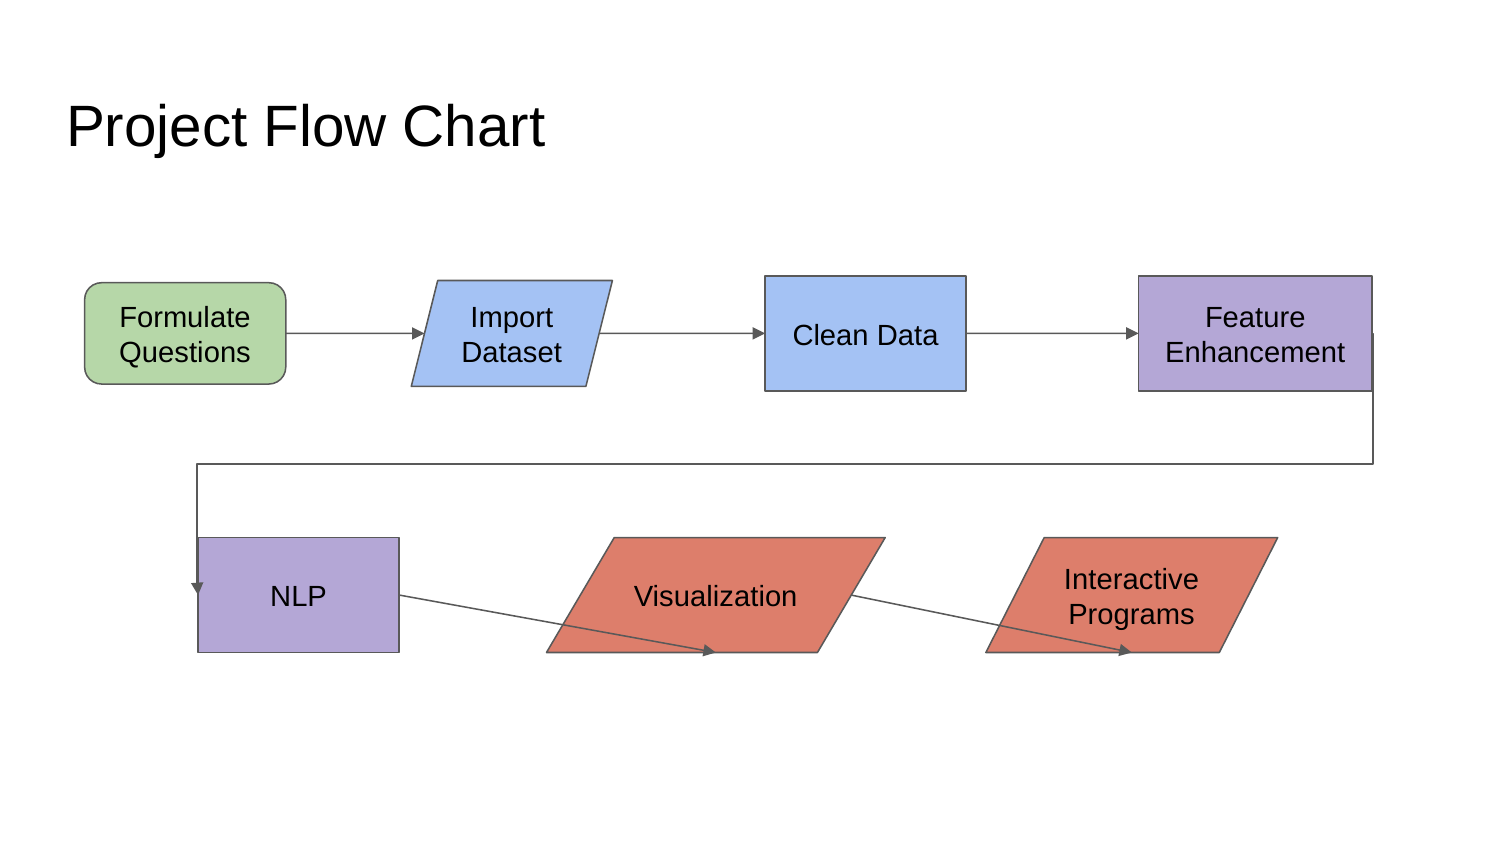

# Project Flow Chart
Clean Data
Feature Enhancement
Import
Dataset
Formulate Questions
NLP
Visualization
Interactive
Programs